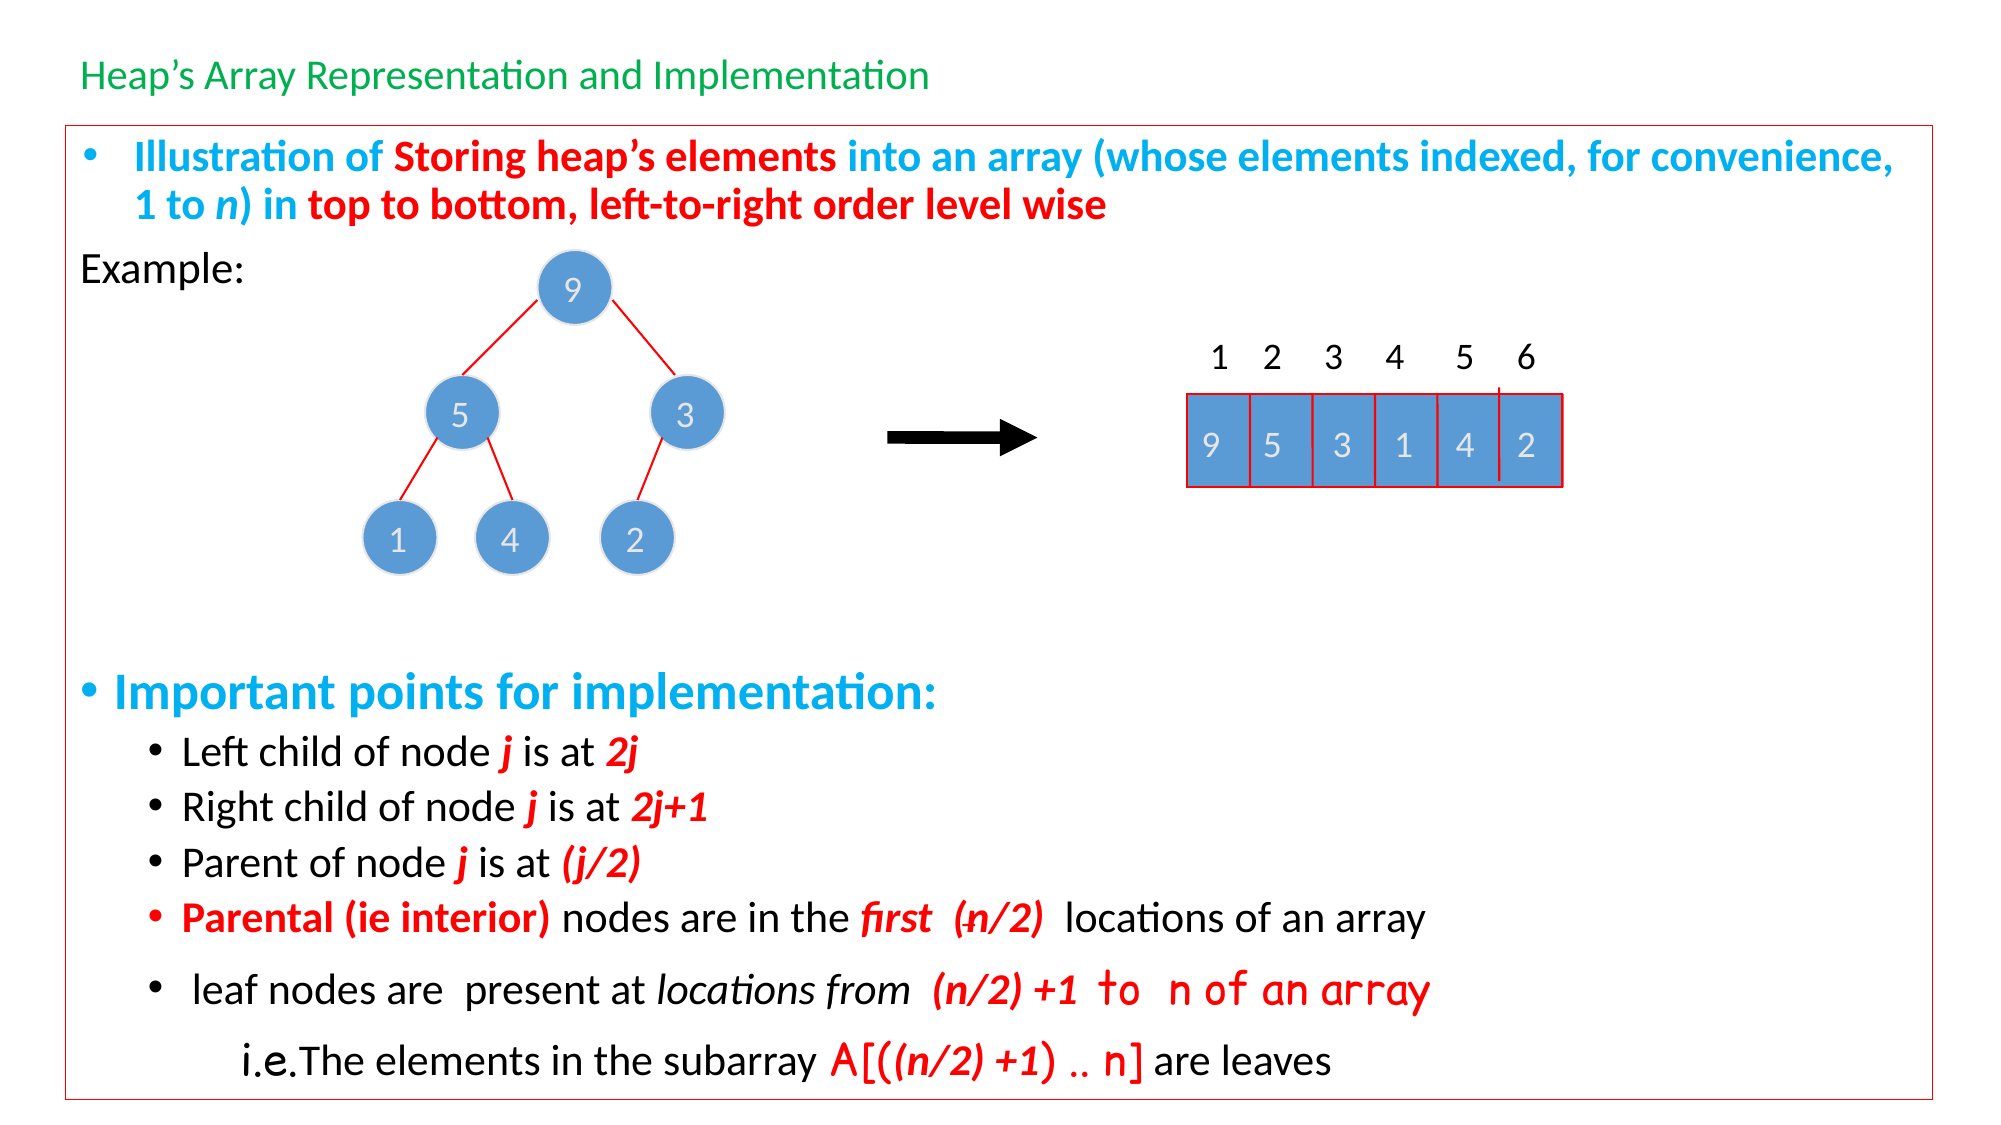

# Heap’s Array Representation and Implementation

Illustration of Storing heap’s elements into an array (whose elements indexed, for convenience, 1 to n) in top to bottom, left-to-right order level wise
Example:

Important points for implementation:
Left child of node j is at 2j
Right child of node j is at 2j+1
Parent of node j is at (j/2)
Parental (ie interior) nodes are in the first  (n/2)  locations of an array
 leaf nodes are  present at locations from  (n/2) +1  to  n of an array
       i.e.The elements in the subarray A[((n/2) +1) .. n] are leaves

9

5
3

1
4
2
 1    2     3     4      5     6

9     5      3     1     4     2

71